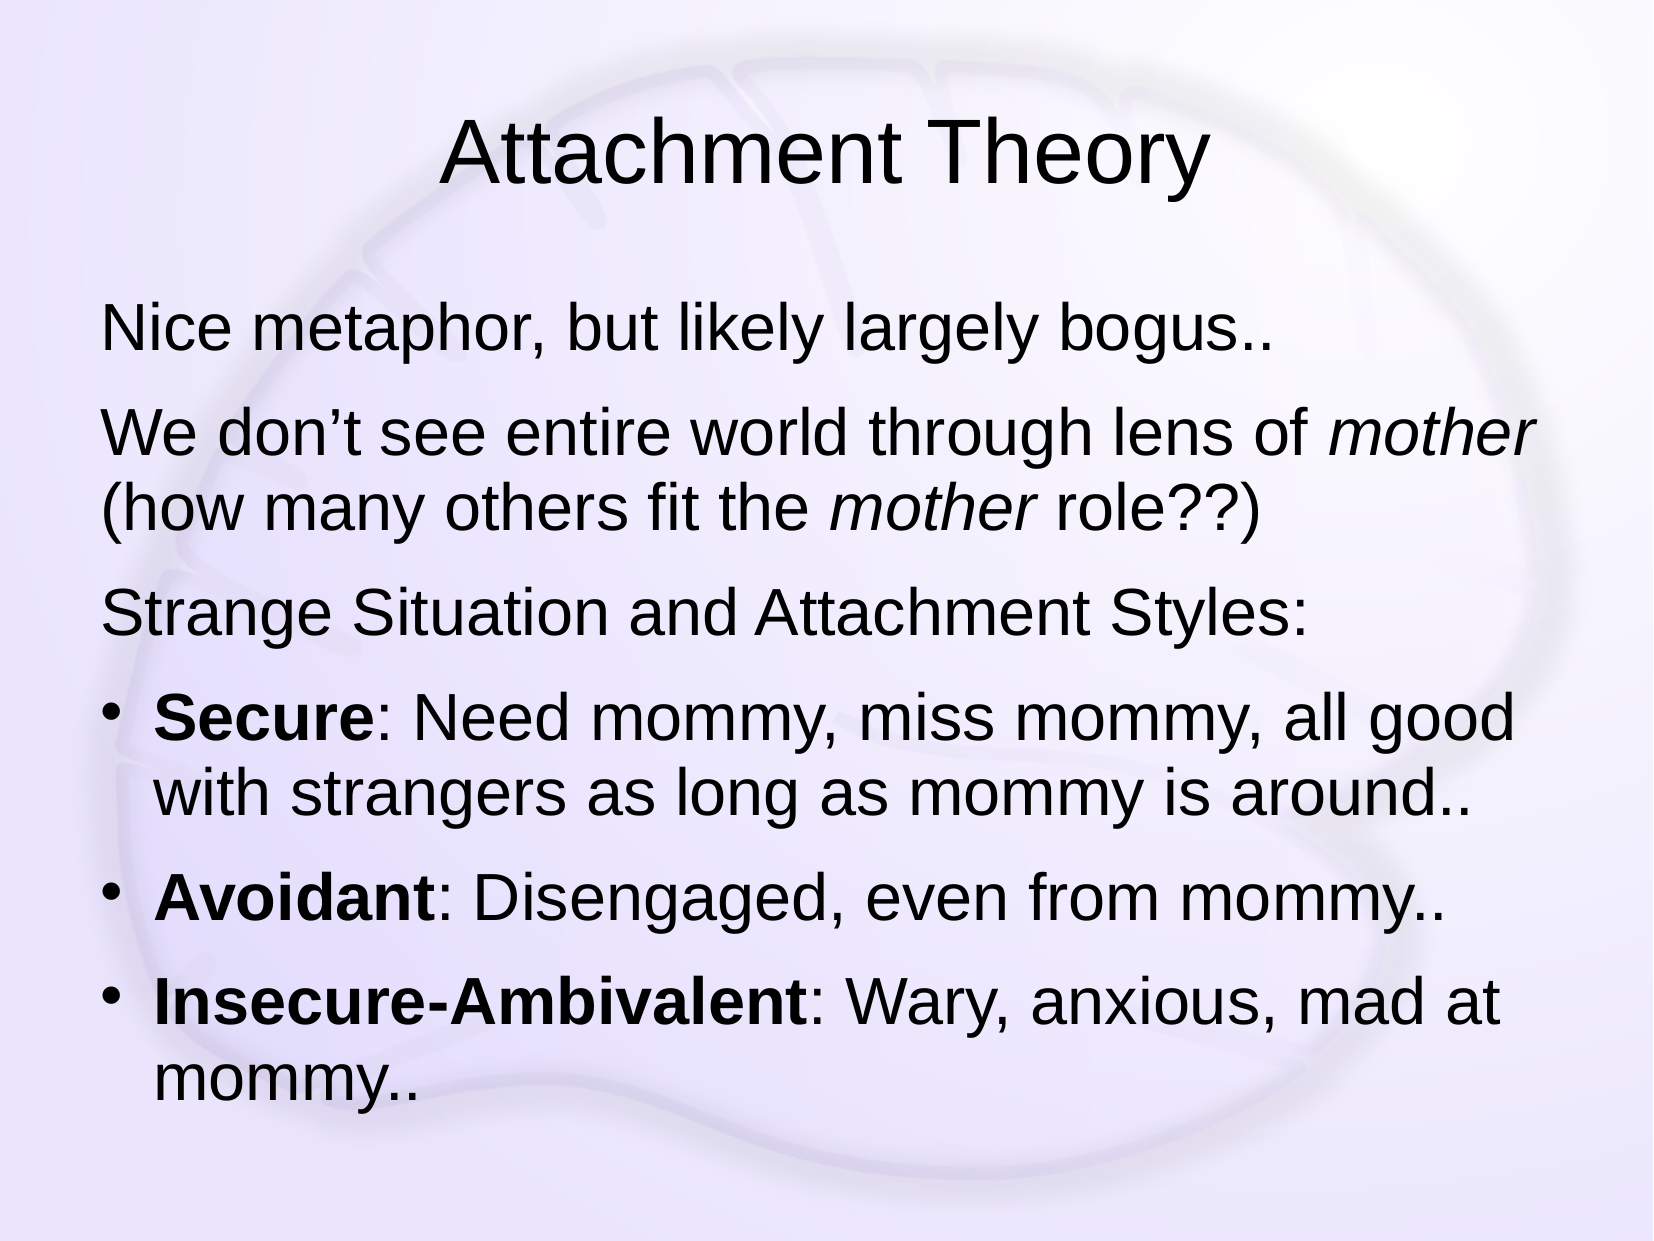

# Attachment Theory
Nice metaphor, but likely largely bogus..
We don’t see entire world through lens of mother (how many others fit the mother role??)
Strange Situation and Attachment Styles:
Secure: Need mommy, miss mommy, all good with strangers as long as mommy is around..
Avoidant: Disengaged, even from mommy..
Insecure-Ambivalent: Wary, anxious, mad at mommy..